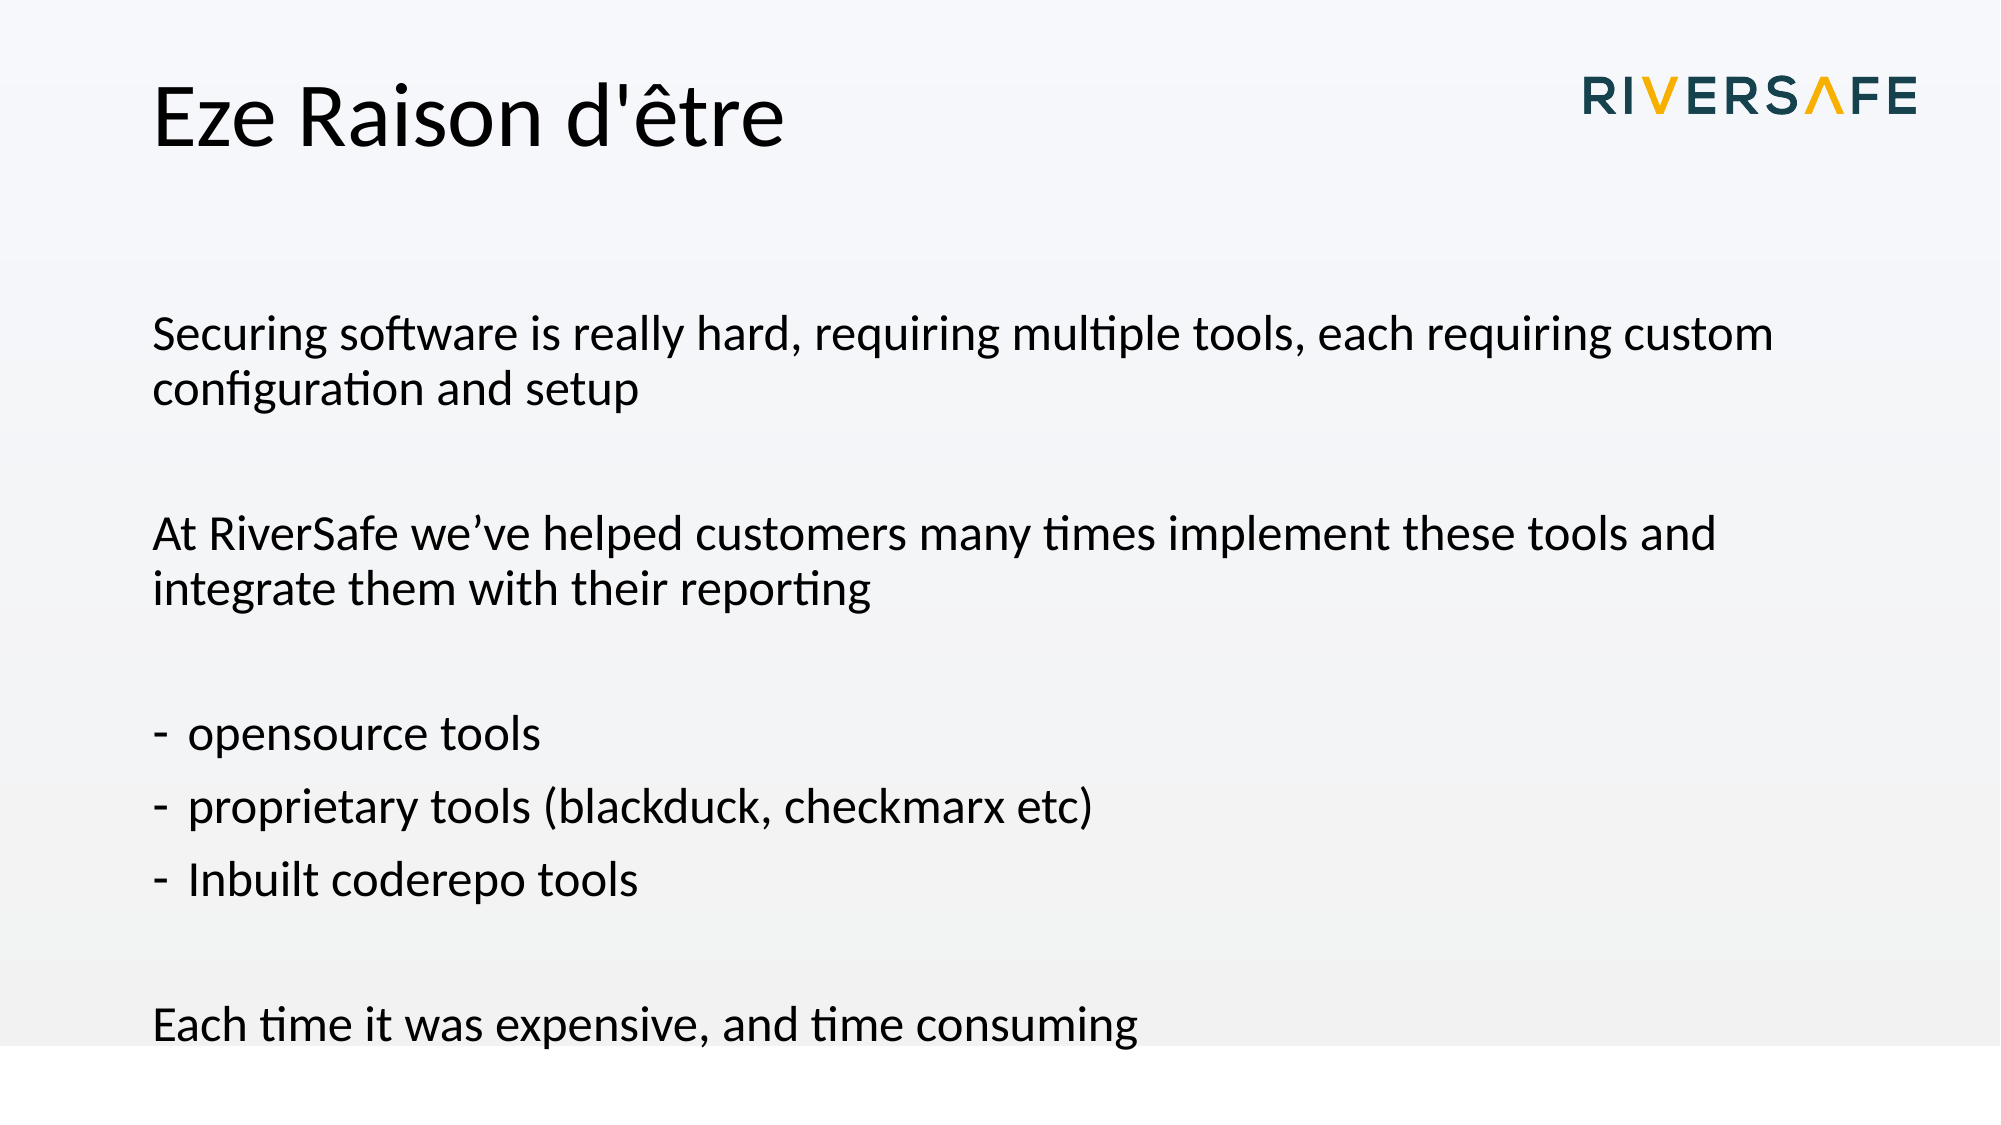

# Eze Raison d'être
Securing software is really hard, requiring multiple tools, each requiring custom configuration and setup

At RiverSafe we’ve helped customers many times implement these tools and integrate them with their reporting

opensource tools
proprietary tools (blackduck, checkmarx etc)
Inbuilt coderepo tools

Each time it was expensive, and time consuming